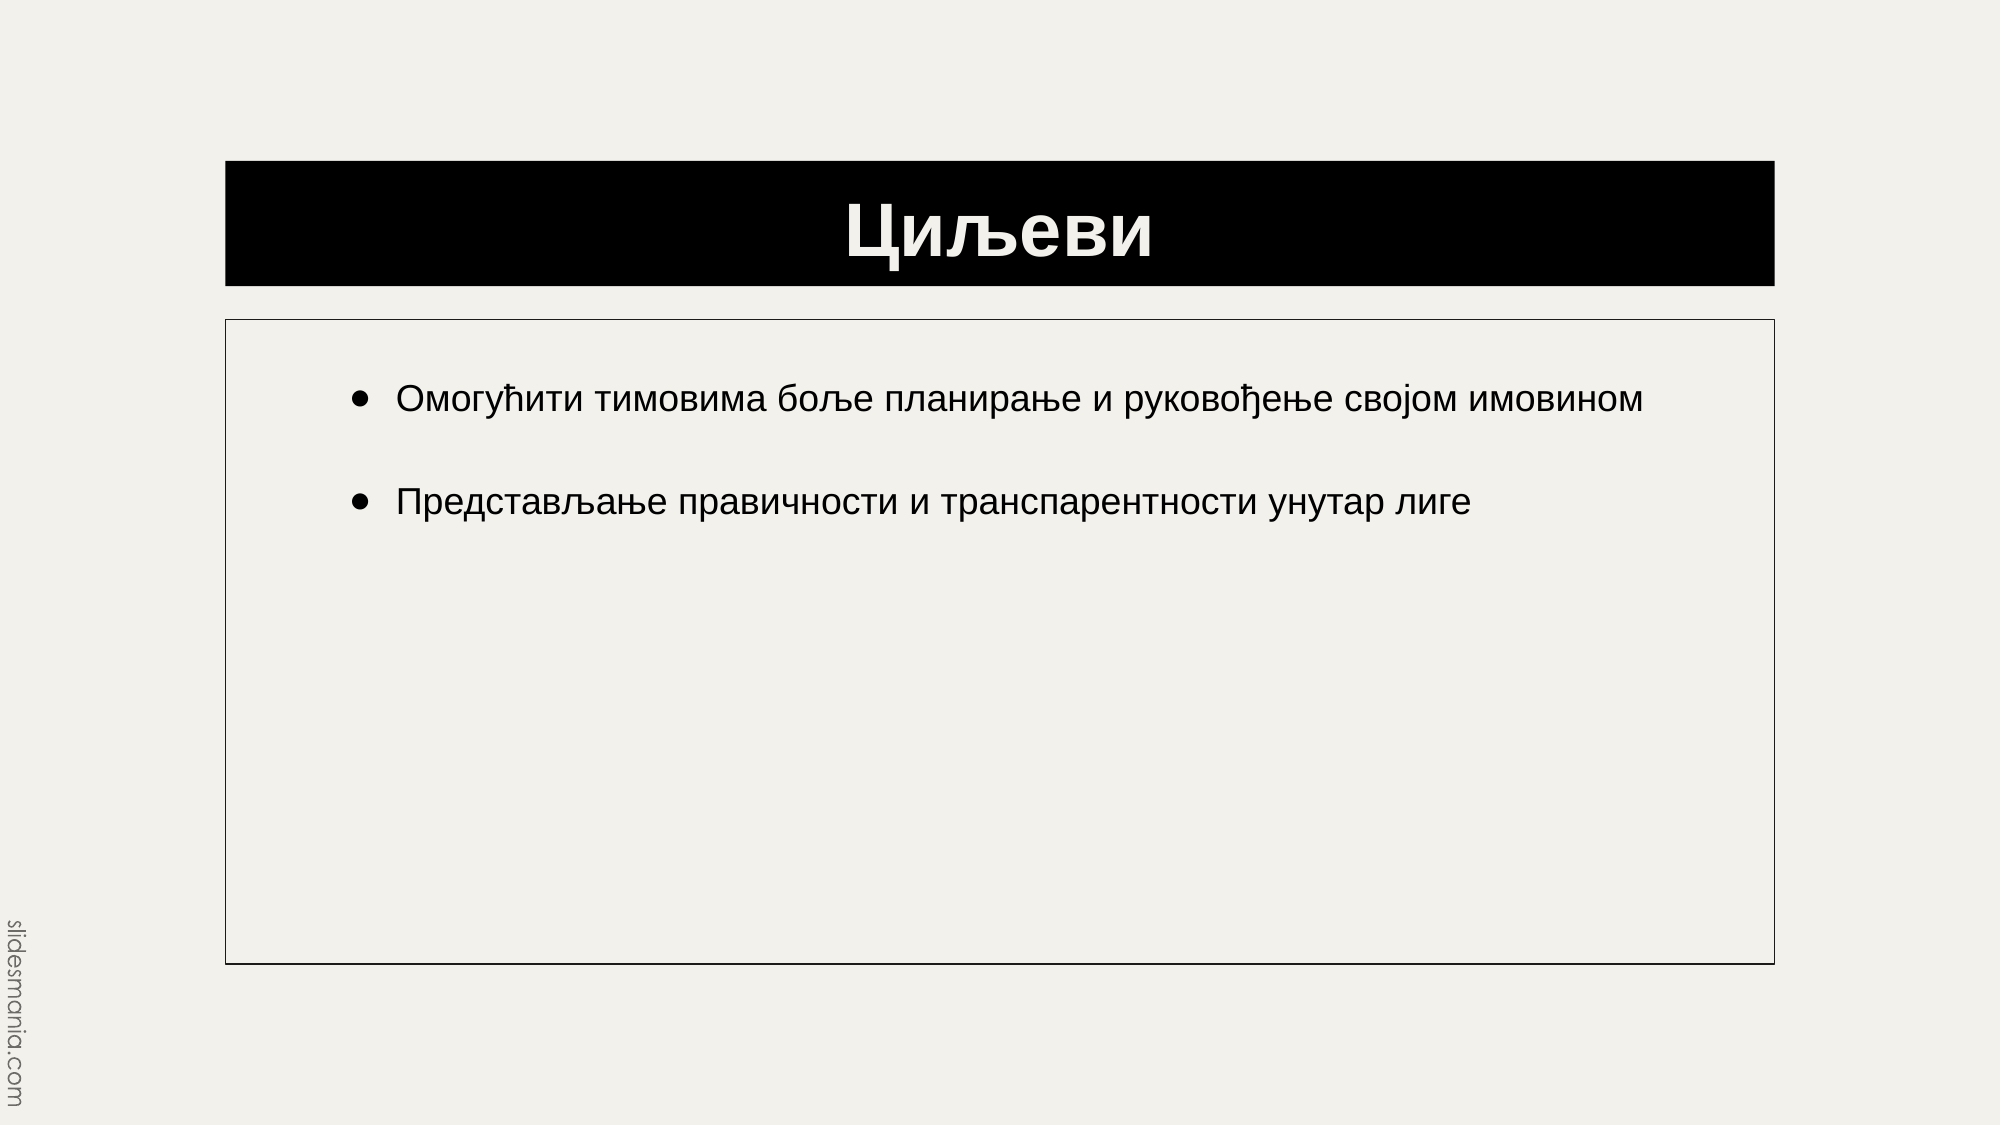

# Циљеви
Омогућити тимовима боље планирање и руковођење својом имовином

Представљање правичности и транспарентности унутар лиге